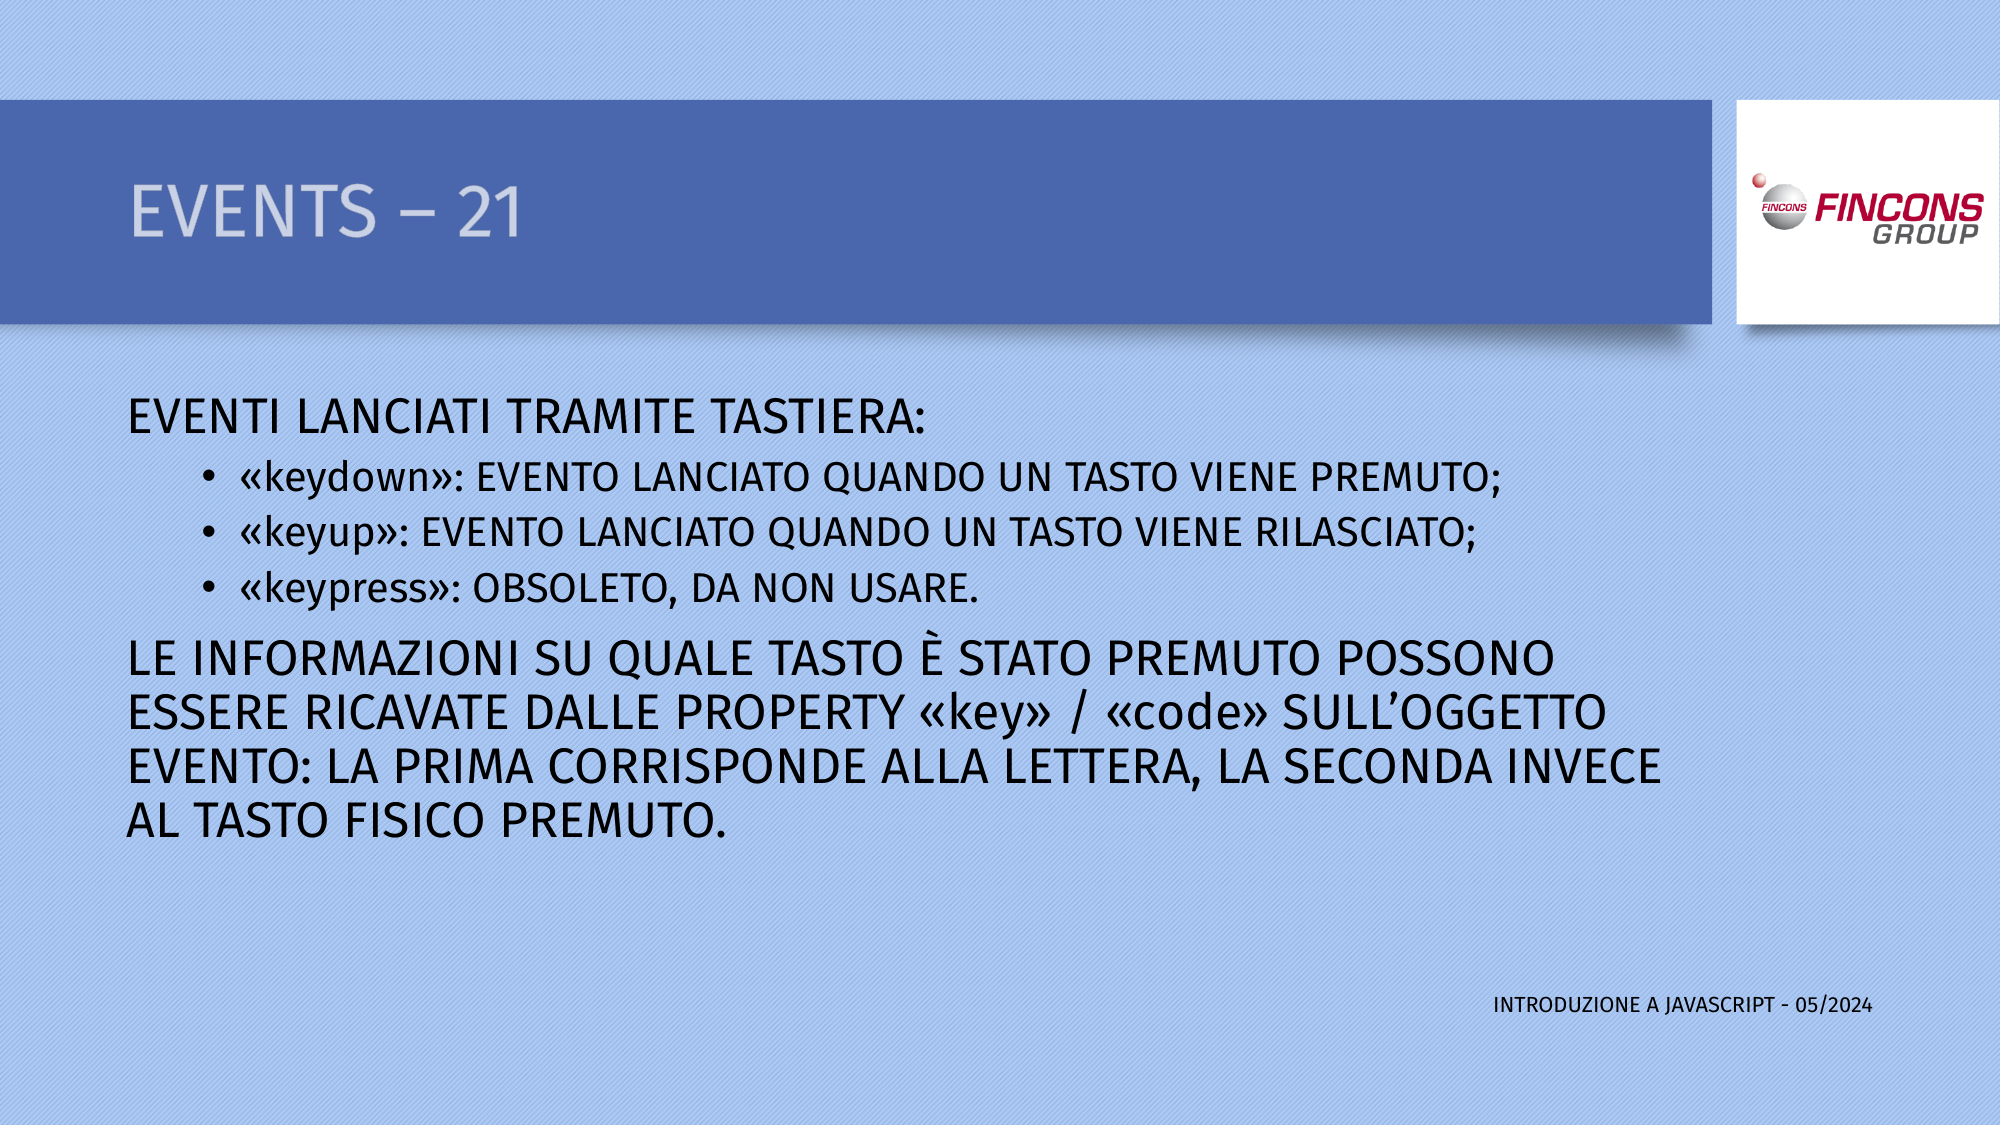

# EVENTS – 21
EVENTI LANCIATI TRAMITE TASTIERA:
«keydown»: EVENTO LANCIATO QUANDO UN TASTO VIENE PREMUTO;
«keyup»: EVENTO LANCIATO QUANDO UN TASTO VIENE RILASCIATO;
«keypress»: OBSOLETO, DA NON USARE.
LE INFORMAZIONI SU QUALE TASTO È STATO PREMUTO POSSONO ESSERE RICAVATE DALLE PROPERTY «key» / «code» SULL’OGGETTO EVENTO: LA PRIMA CORRISPONDE ALLA LETTERA, LA SECONDA INVECE AL TASTO FISICO PREMUTO.
INTRODUZIONE A JAVASCRIPT - 05/2024